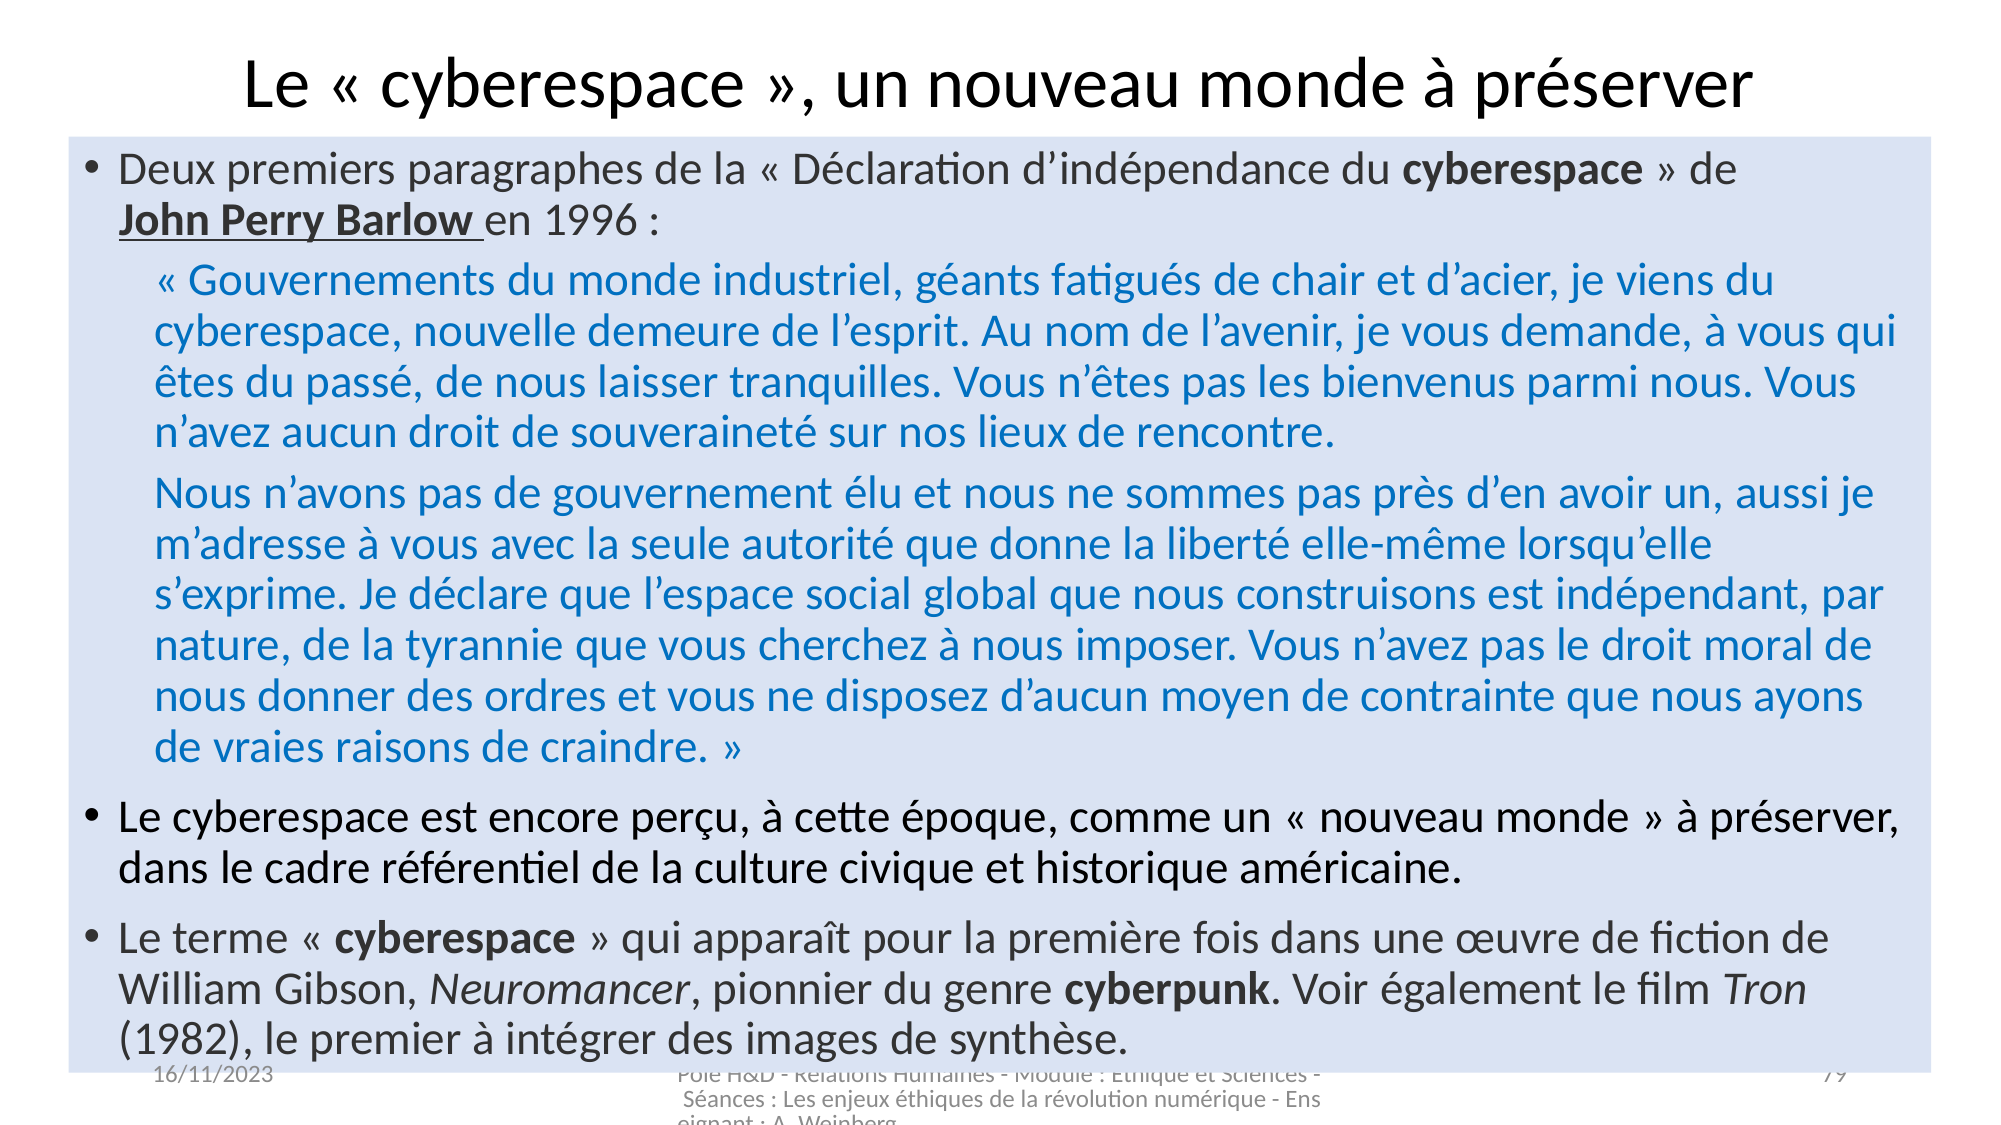

# Le « cyberespace », un nouveau monde à préserver
Deux premiers paragraphes de la « Déclaration d’indépendance du cyberespace » de John Perry Barlow en 1996 :
« Gouvernements du monde industriel, géants fatigués de chair et d’acier, je viens du cyberespace, nouvelle demeure de l’esprit. Au nom de l’avenir, je vous demande, à vous qui êtes du passé, de nous laisser tranquilles. Vous n’êtes pas les bienvenus parmi nous. Vous n’avez aucun droit de souveraineté sur nos lieux de rencontre.
Nous n’avons pas de gouvernement élu et nous ne sommes pas près d’en avoir un, aussi je m’adresse à vous avec la seule autorité que donne la liberté elle-même lorsqu’elle s’exprime. Je déclare que l’espace social global que nous construisons est indépendant, par nature, de la tyrannie que vous cherchez à nous imposer. Vous n’avez pas le droit moral de nous donner des ordres et vous ne disposez d’aucun moyen de contrainte que nous ayons de vraies raisons de craindre. »
Le cyberespace est encore perçu, à cette époque, comme un « nouveau monde » à préserver, dans le cadre référentiel de la culture civique et historique américaine.
Le terme « cyberespace » qui apparaît pour la première fois dans une œuvre de fiction de William Gibson, Neuromancer, pionnier du genre cyberpunk. Voir également le film Tron (1982), le premier à intégrer des images de synthèse.
16/11/2023
Pôle H&D - Relations Humaines - Module : Ethique et Sciences - Séances : Les enjeux éthiques de la révolution numérique - Enseignant : A. Weinberg
79